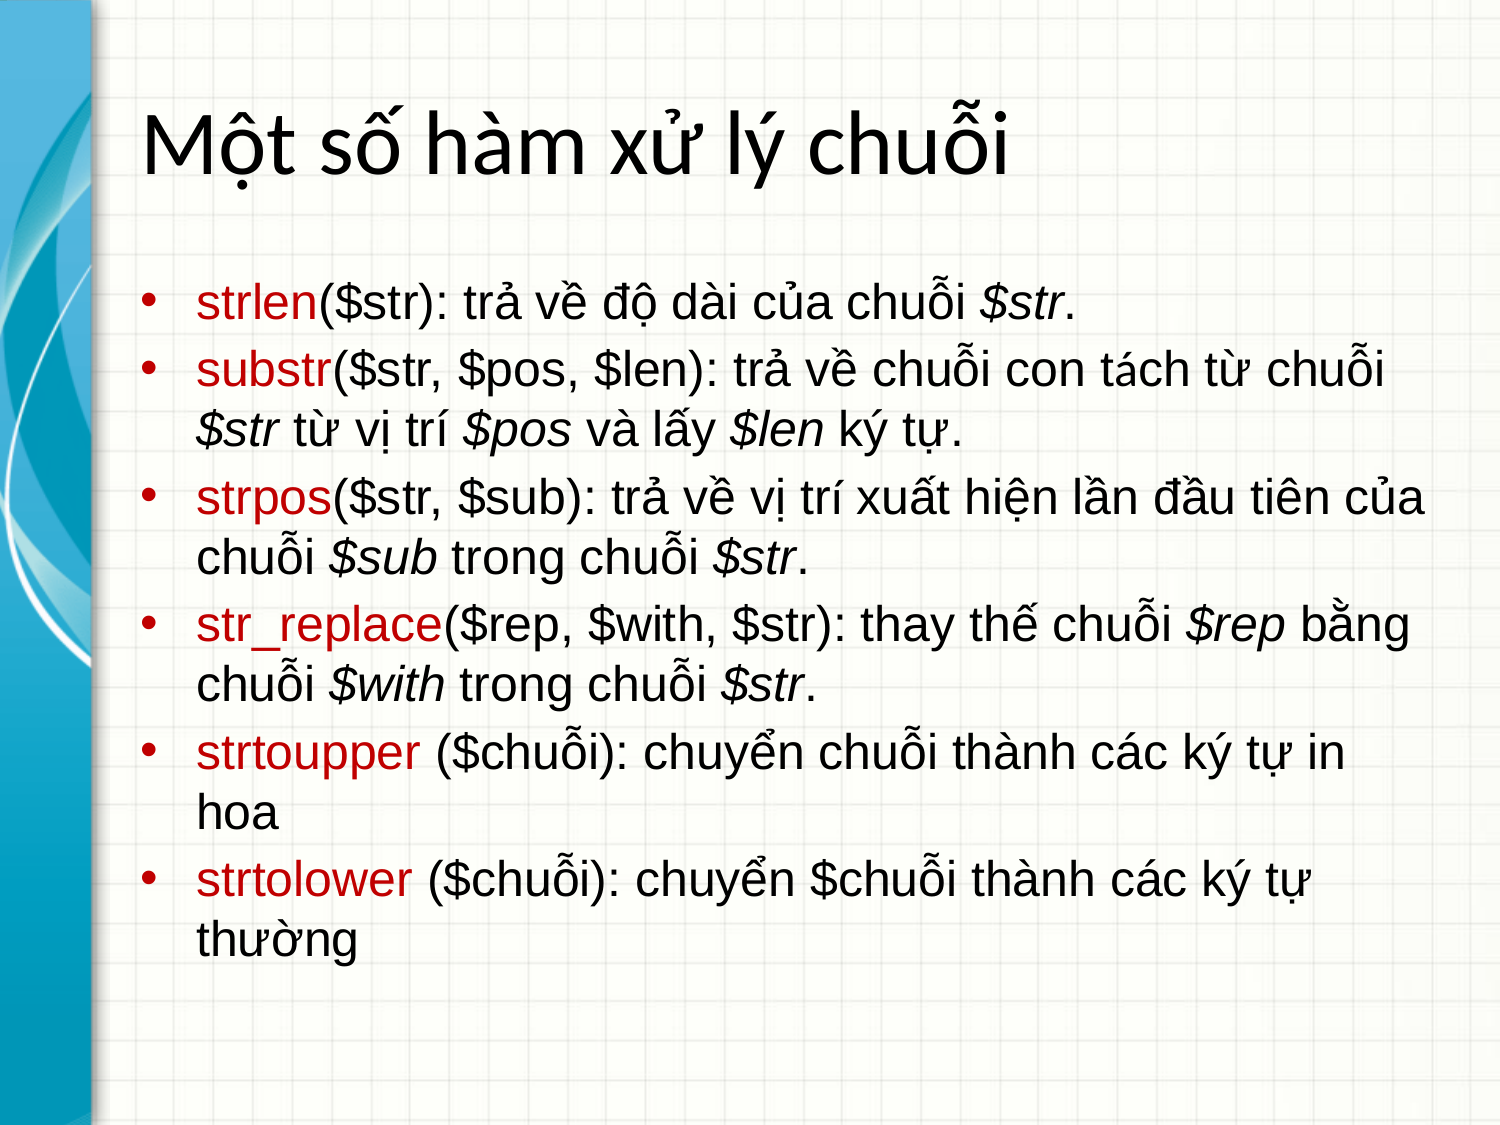

# Một số hàm xử lý chuỗi
strlen($str): trả về độ dài của chuỗi $str.
substr($str, $pos, $len): trả về chuỗi con tách từ chuỗi $str từ vị trí $pos và lấy $len ký tự.
strpos($str, $sub): trả về vị trí xuất hiện lần đầu tiên của chuỗi $sub trong chuỗi $str.
str_replace($rep, $with, $str): thay thế chuỗi $rep bằng chuỗi $with trong chuỗi $str.
strtoupper ($chuỗi): chuyển chuỗi thành các ký tự in hoa
strtolower ($chuỗi): chuyển $chuỗi thành các ký tự thường